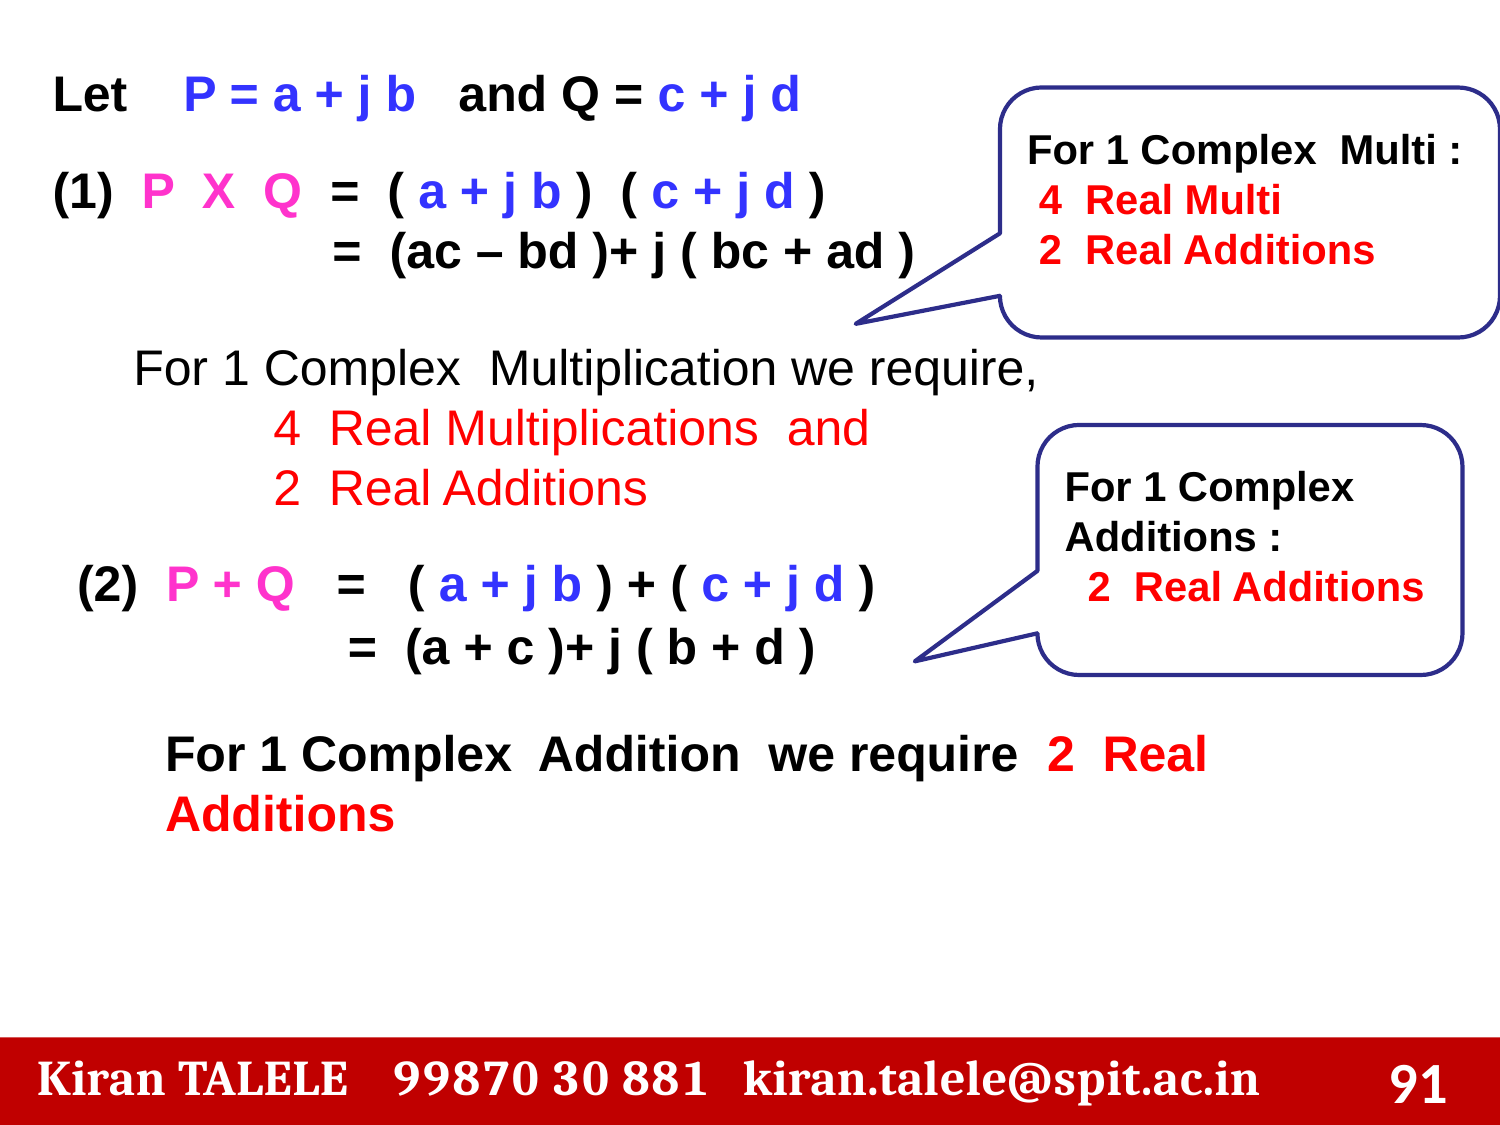

Let    P = a + j b   and Q = c + j d

For 1 Complex  Multi :
 4  Real Multi
 2  Real Additions

(1)  P  X  Q  =  ( a + j b )  ( c + j d )
                    =  (ac – bd )+ j ( bc + ad )
    For 1 Complex  Multiplication we require,
              4  Real Multiplications  and
              2  Real Additions

For 1 Complex  Additions :
  2  Real Additions

  (2)  P + Q   =   ( a + j b ) + ( c + j d )
                      =  (a + c )+ j ( b + d )
For 1 Complex  Addition  we require  2  Real Additions
91
  Kiran TALELE    99870 30 881   kiran.talele@spit.ac.in
91